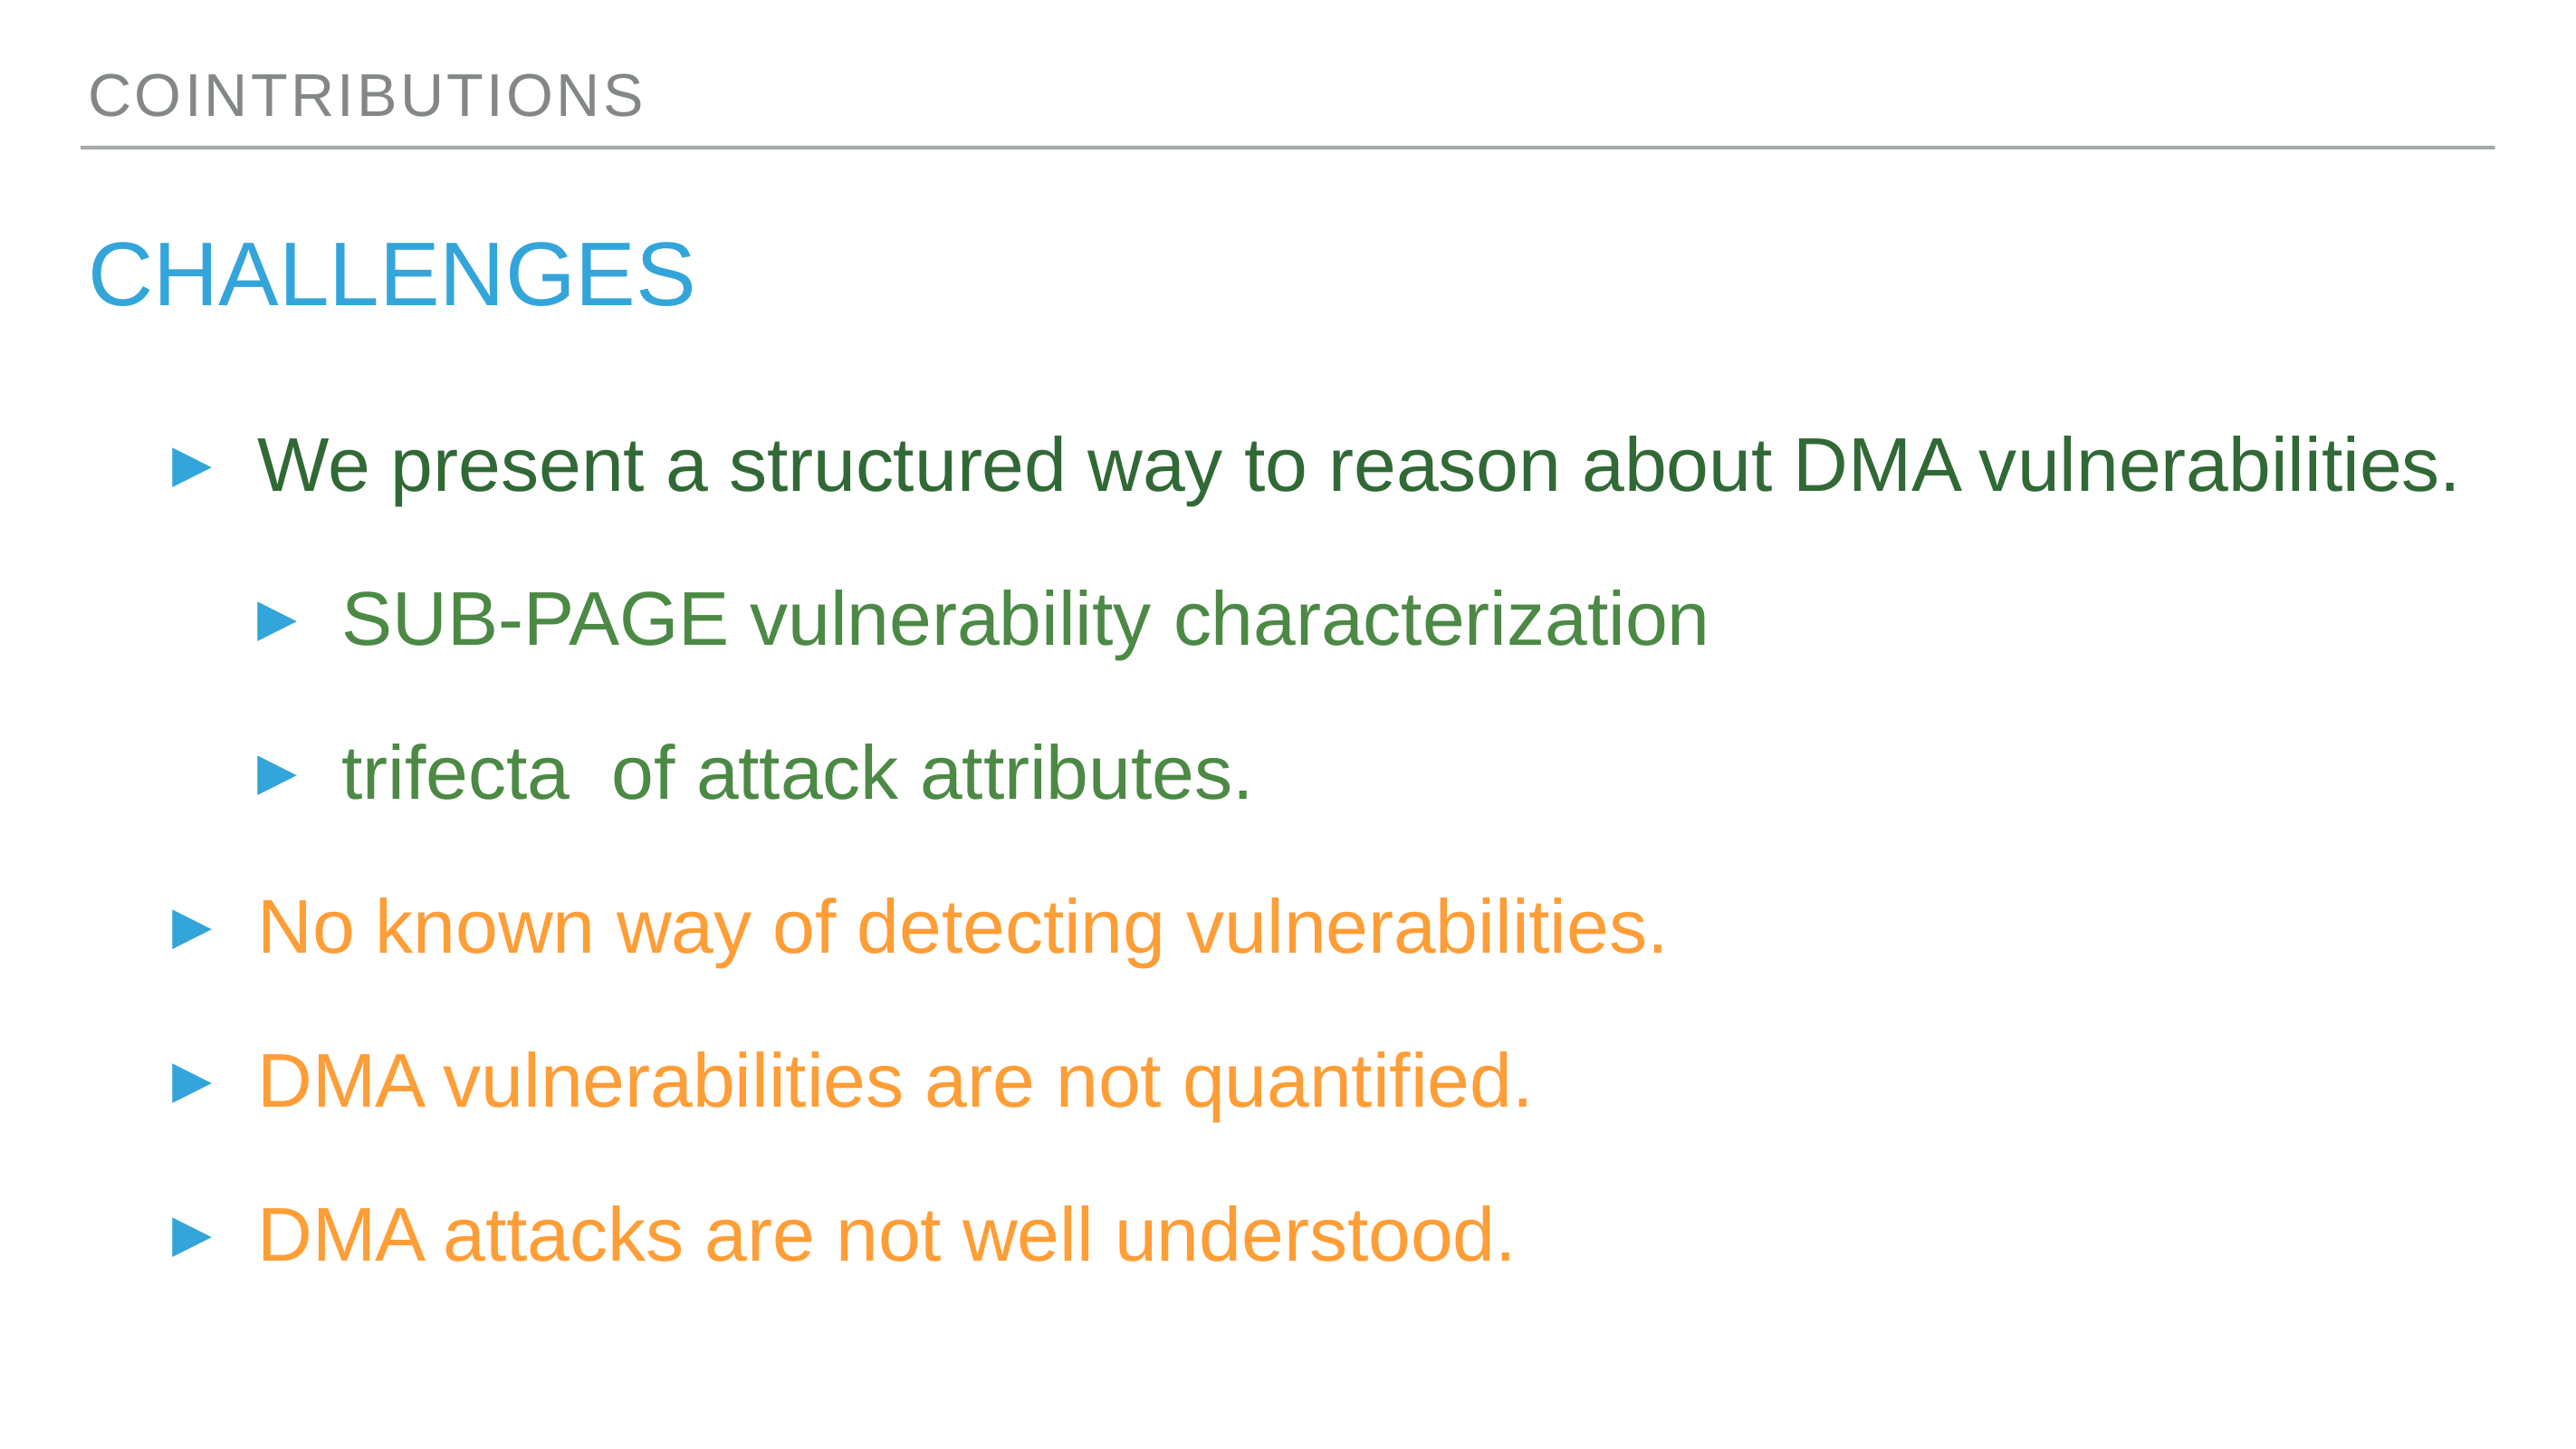

Cointributions
# challenges
We present a structured way to reason about DMA vulnerabilities.
SUB-PAGE vulnerability characterization
trifecta  of attack attributes.
No known way of detecting vulnerabilities.
DMA vulnerabilities are not quantified.
DMA attacks are not well understood.